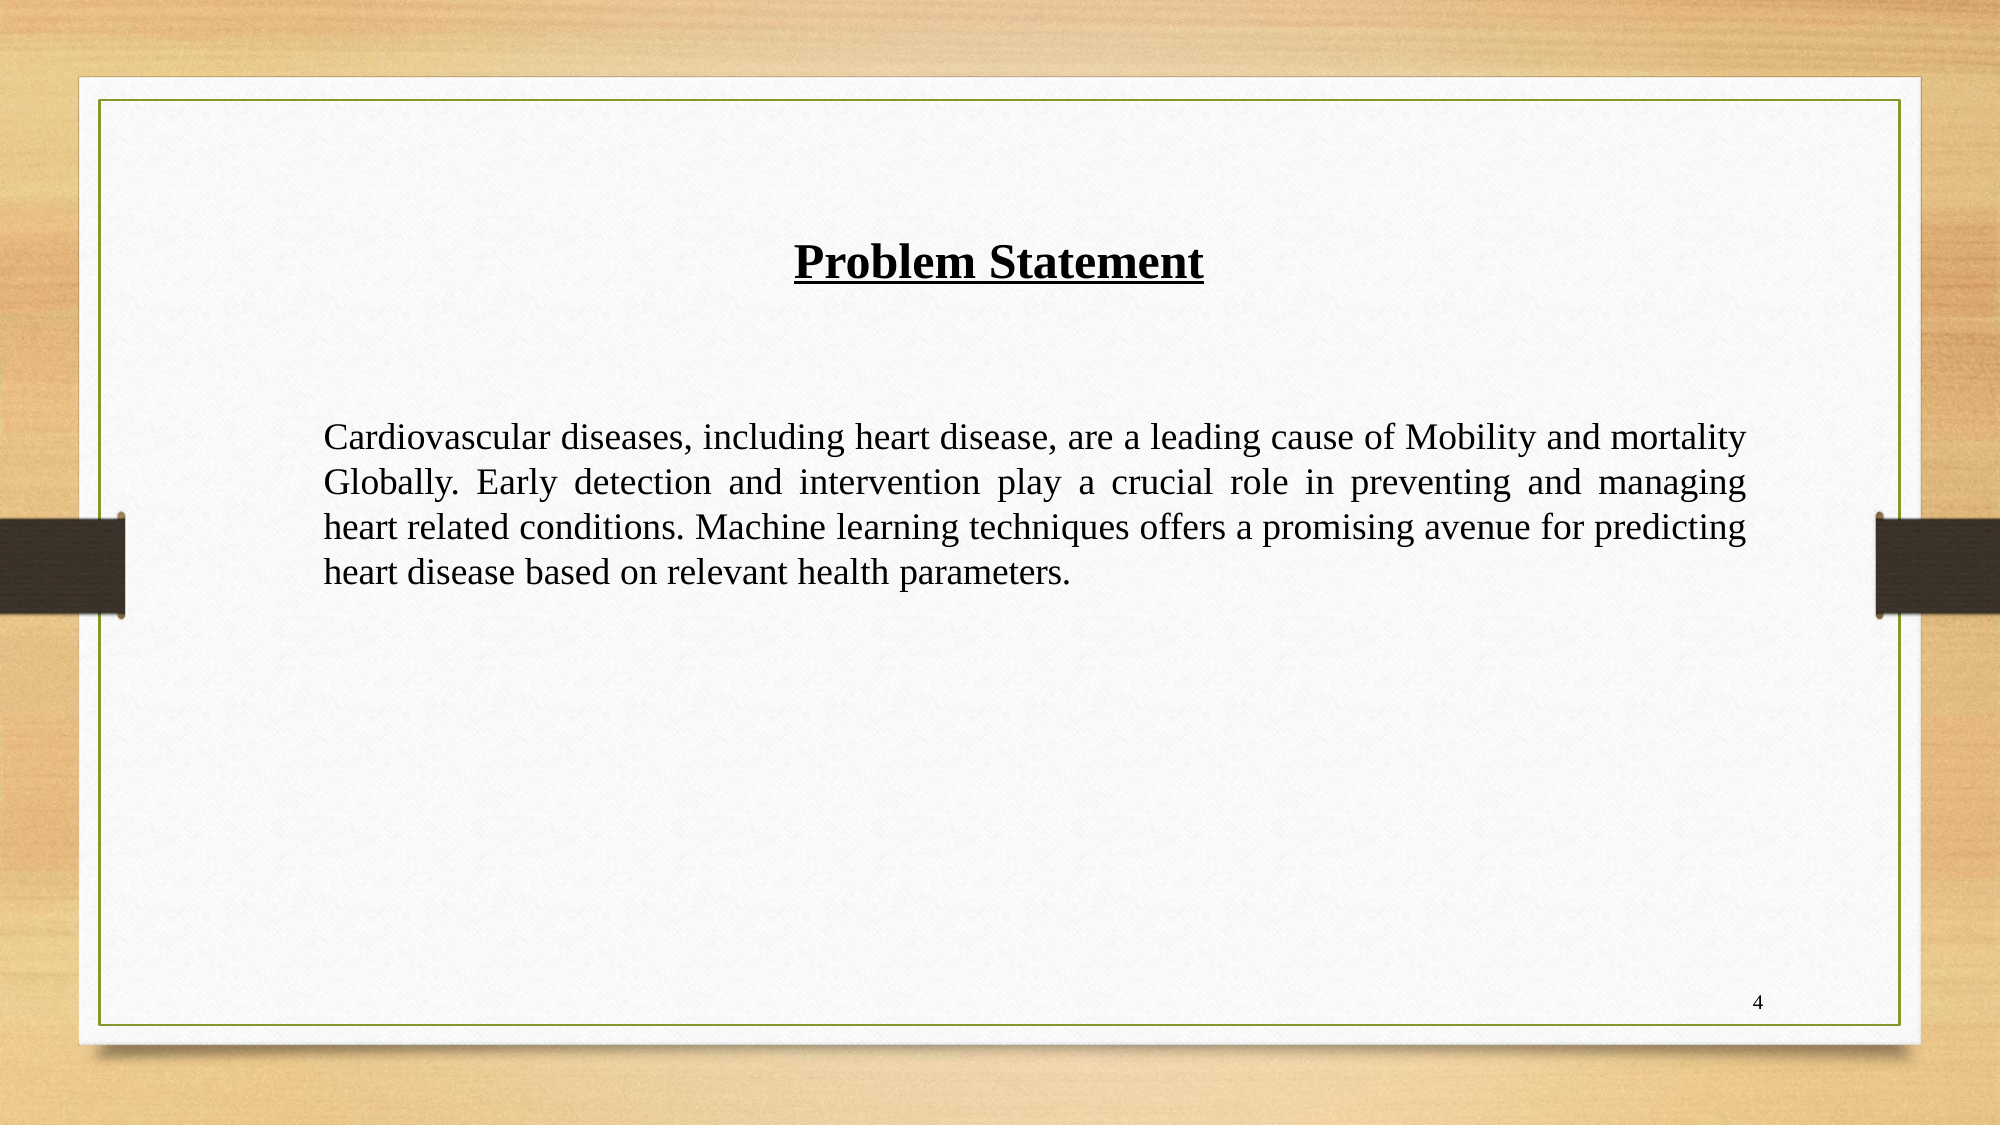

# Problem Statement
Cardiovascular diseases, including heart disease, are a leading cause of Mobility and mortality Globally. Early detection and intervention play a crucial role in preventing and managing heart related conditions. Machine learning techniques offers a promising avenue for predicting heart disease based on relevant health parameters.
4